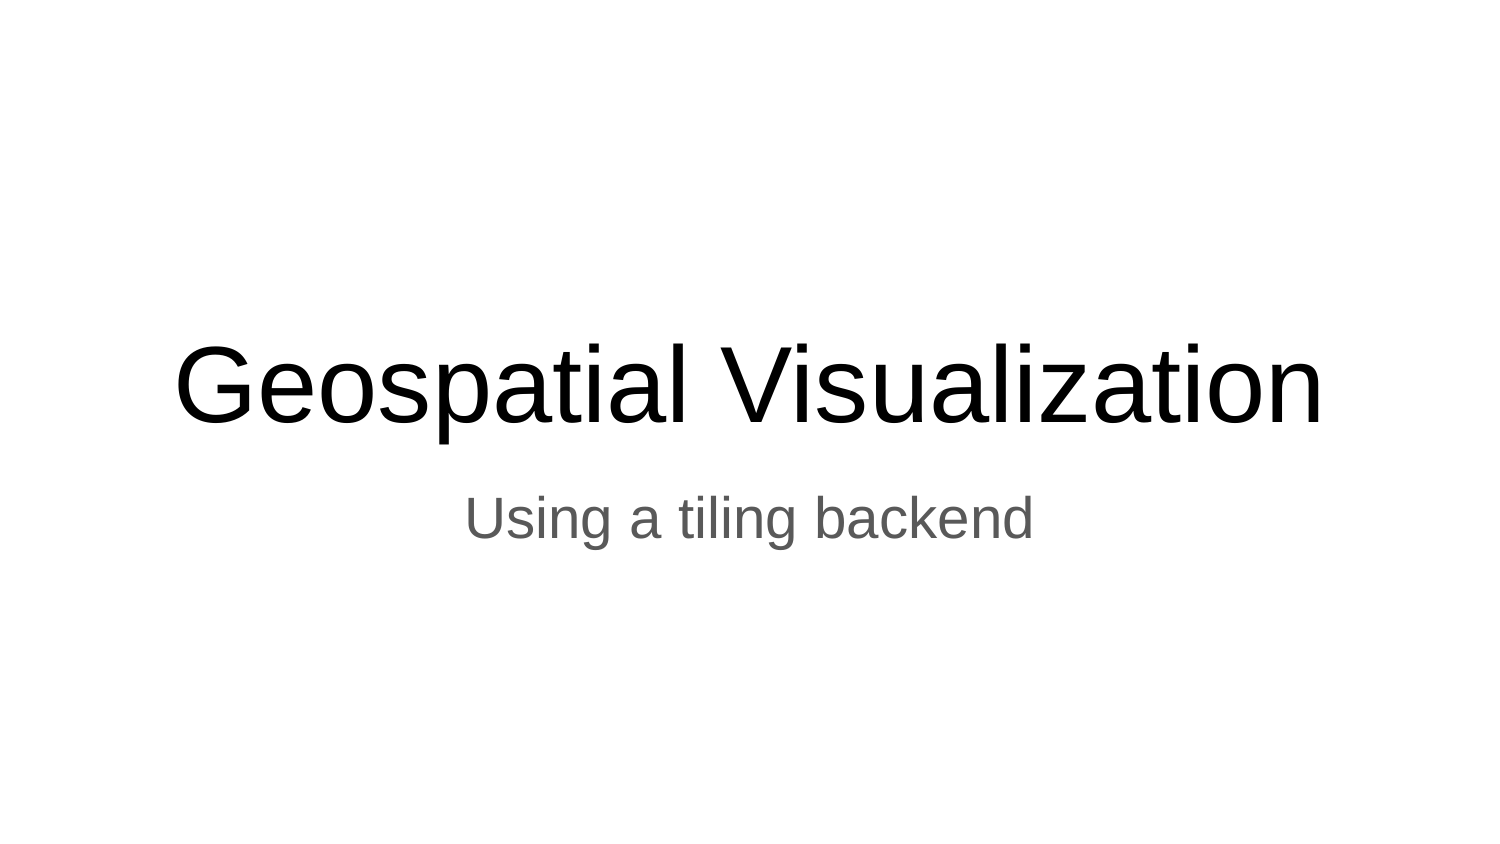

# Geospatial Visualization
Using a tiling backend